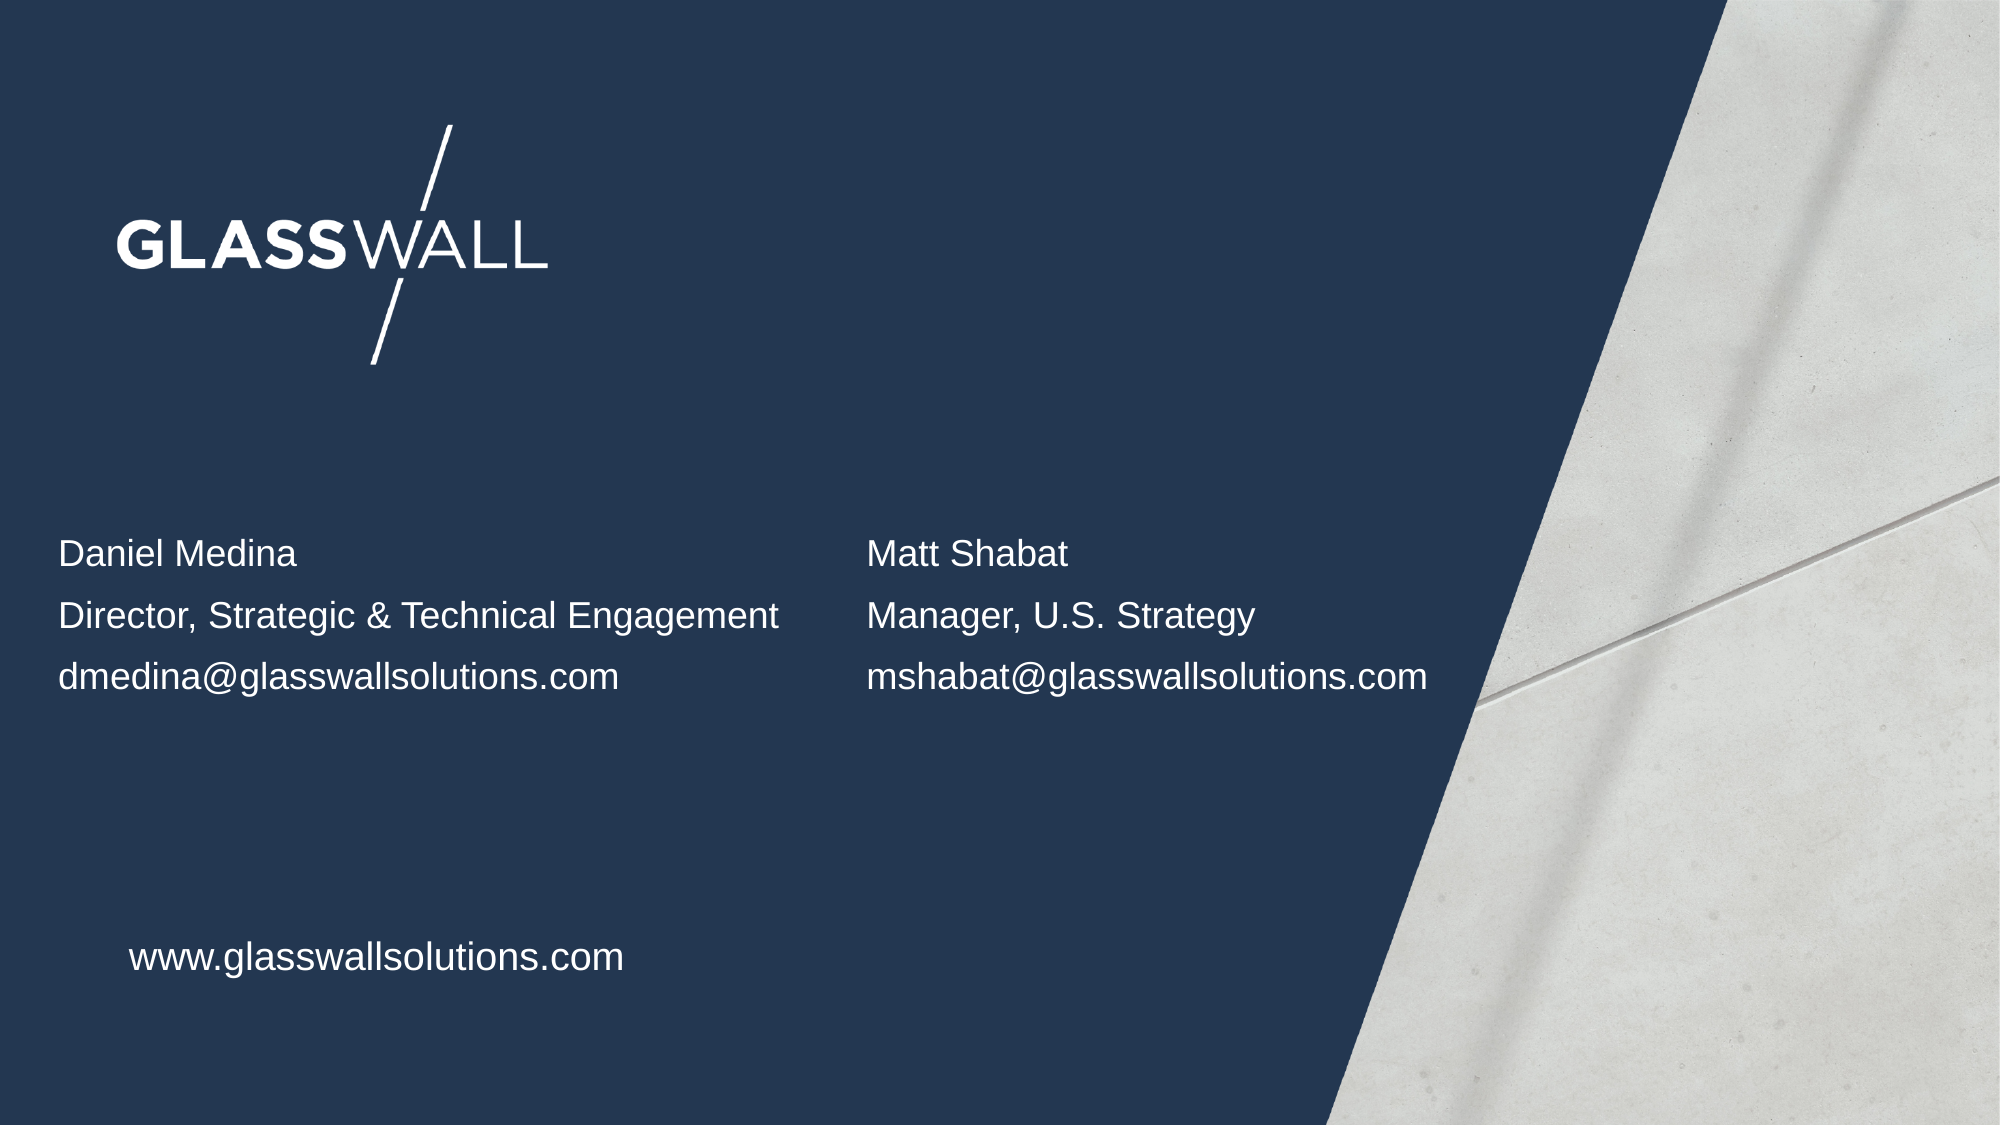

Daniel Medina
Director, Strategic & Technical Engagement
dmedina@glasswallsolutions.com

Matt Shabat
Manager, U.S. Strategy
mshabat@glasswallsolutions.com

www.glasswallsolutions.com